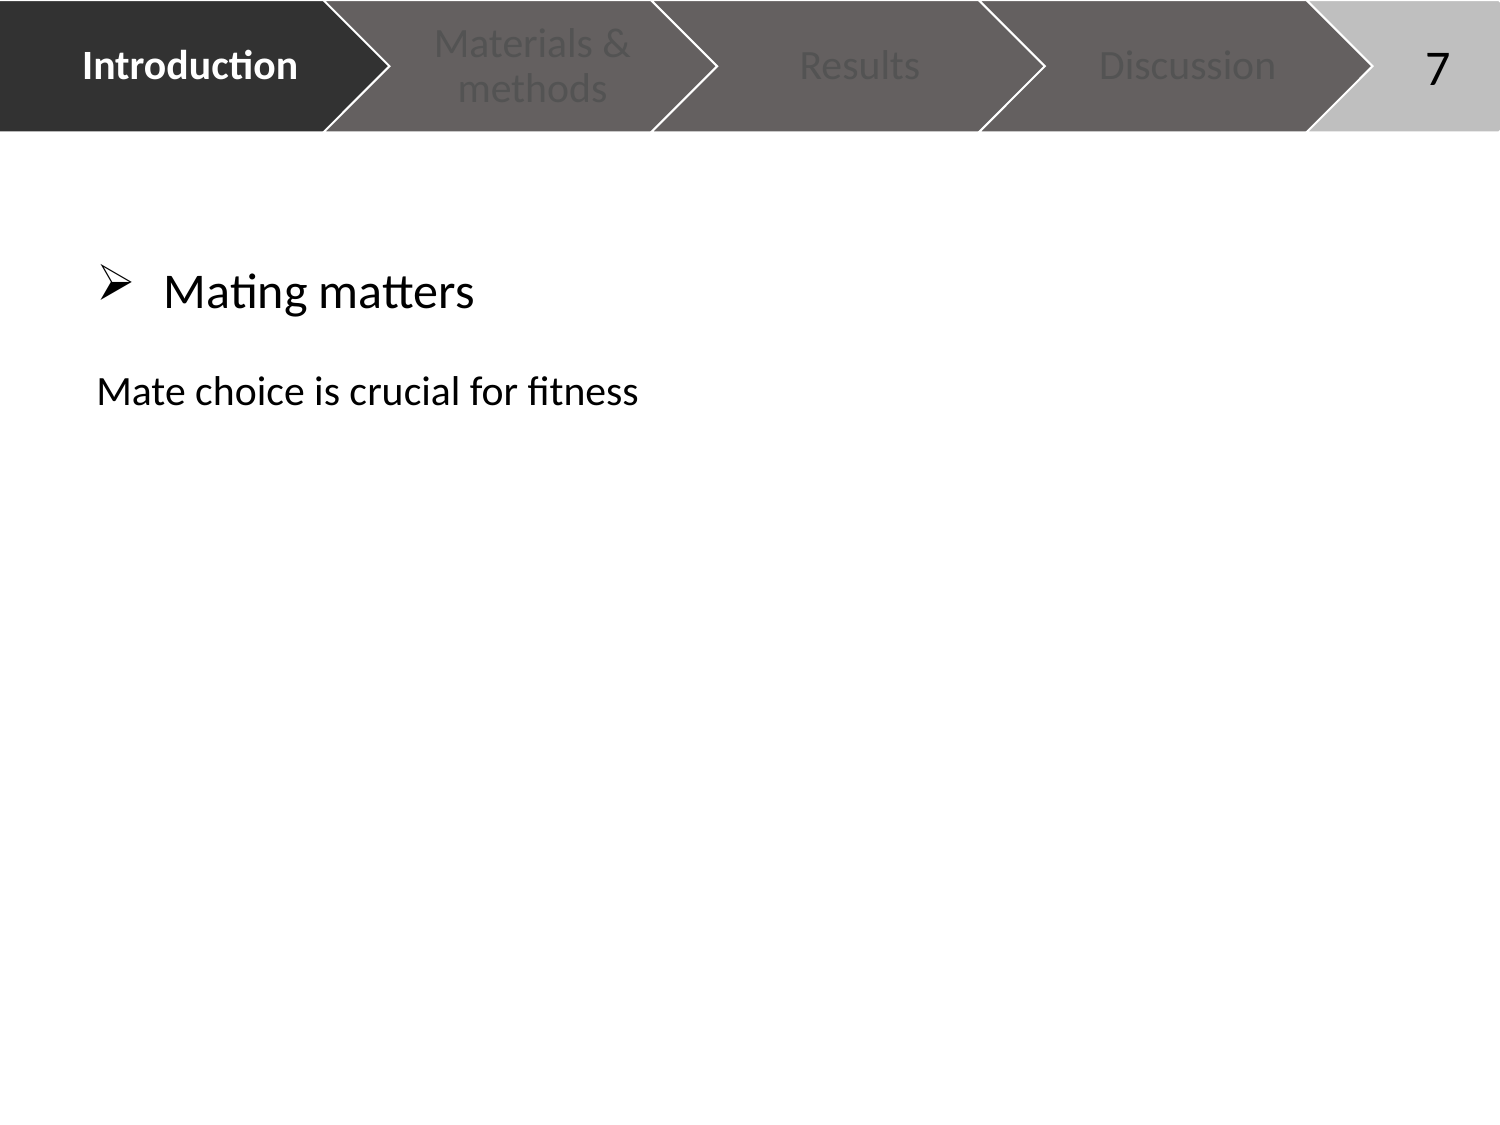

Introduction
Materials & methods
Results
Discussion

7
 Mating matters

Mate choice is crucial for fitness